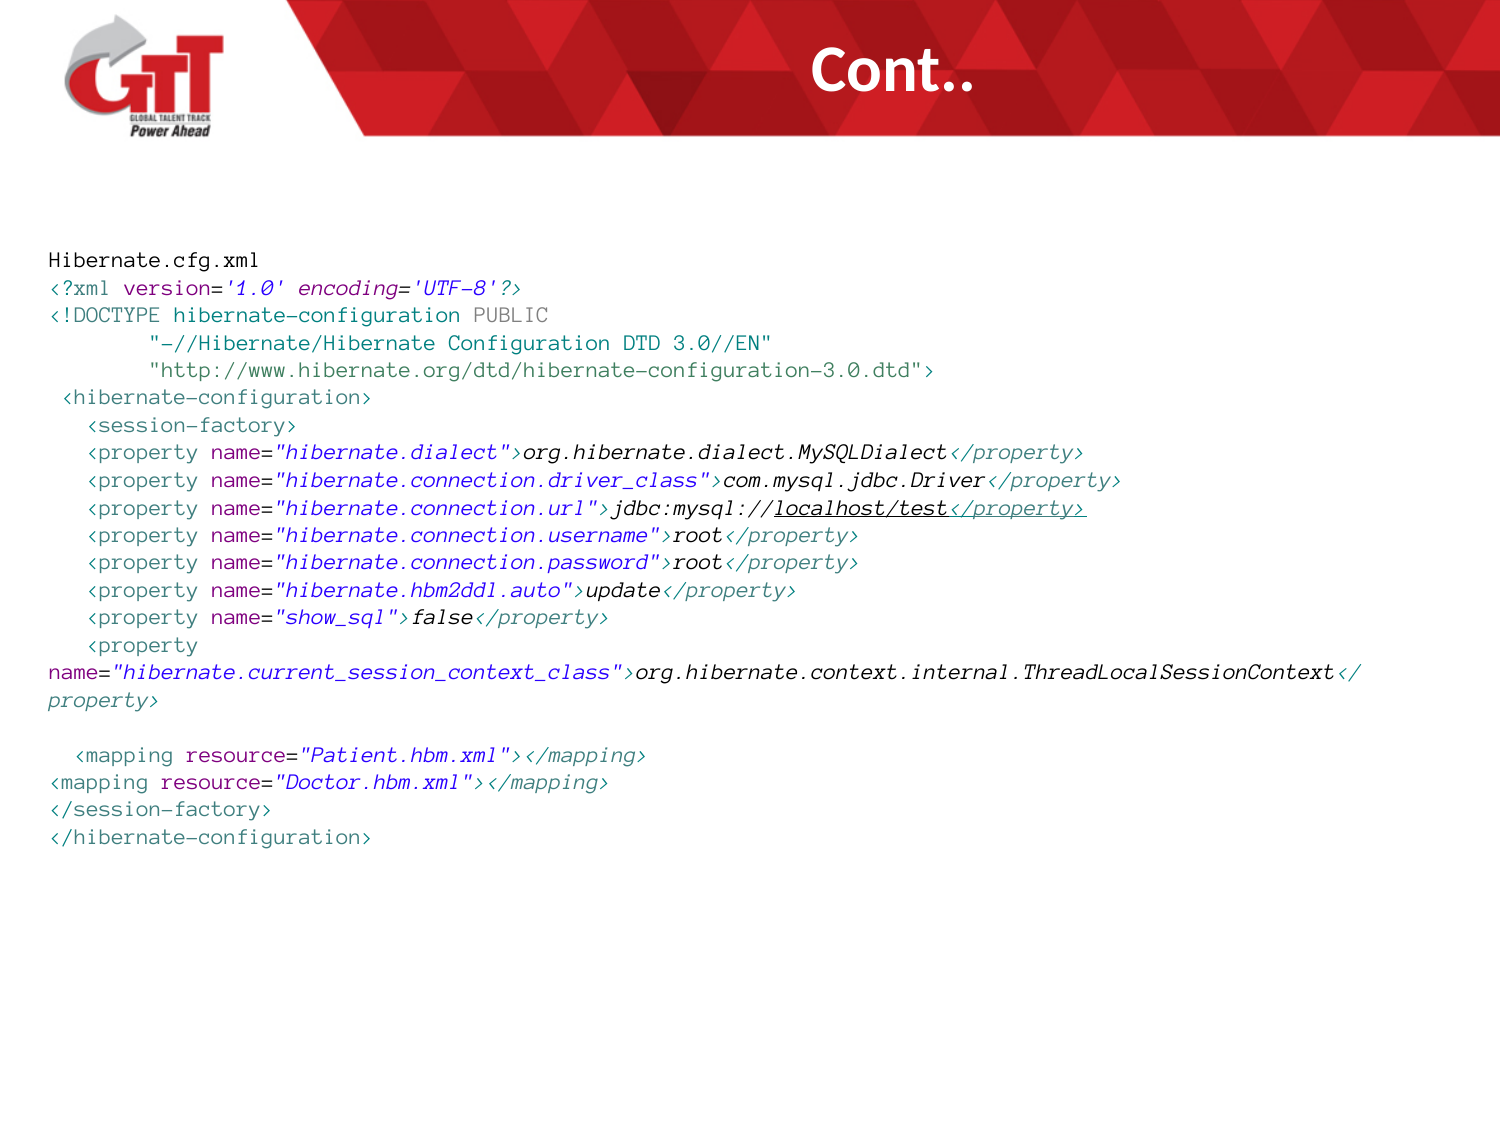

# Cont..
Hibernate.cfg.xml
<?xml version='1.0' encoding='UTF-8'?>
<!DOCTYPE hibernate-configuration PUBLIC
        "-//Hibernate/Hibernate Configuration DTD 3.0//EN"
        "http://www.hibernate.org/dtd/hibernate-configuration-3.0.dtd">
 <hibernate-configuration>
   <session-factory>
   <property name="hibernate.dialect">org.hibernate.dialect.MySQLDialect</property>
   <property name="hibernate.connection.driver_class">com.mysql.jdbc.Driver</property>
   <property name="hibernate.connection.url">jdbc:mysql://localhost/test</property>
   <property name="hibernate.connection.username">root</property>
   <property name="hibernate.connection.password">root</property>
   <property name="hibernate.hbm2ddl.auto">update</property>
   <property name="show_sql">false</property>
   <property name="hibernate.current_session_context_class">org.hibernate.context.internal.ThreadLocalSessionContext</property>

  <mapping resource="Patient.hbm.xml"></mapping>
<mapping resource="Doctor.hbm.xml"></mapping>
</session-factory>
</hibernate-configuration>